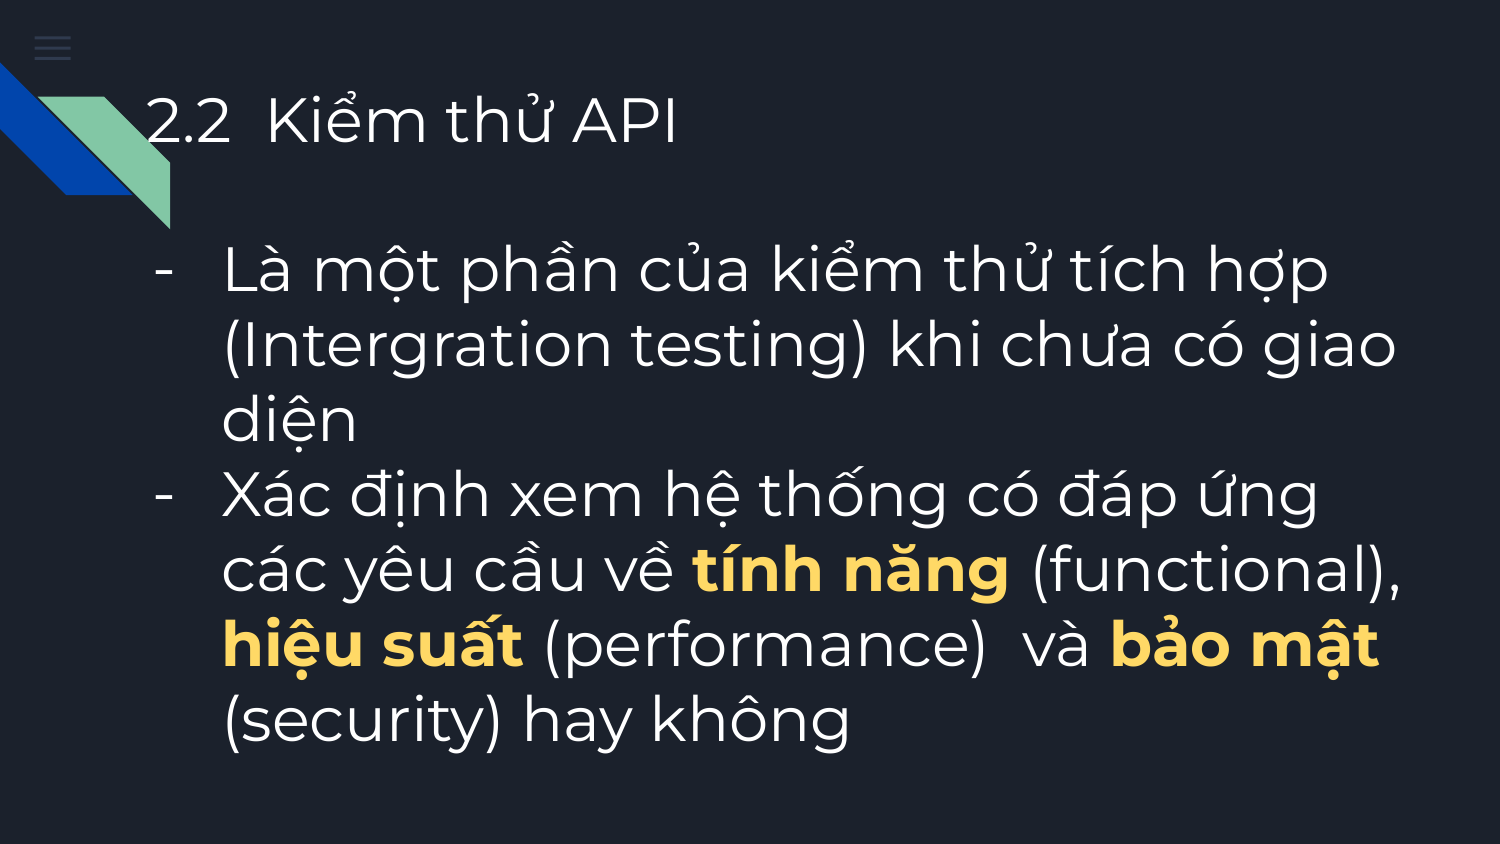

# 2.2  Kiểm thử API

Là một phần của kiểm thử tích hợp (Intergration testing) khi chưa có giao diện
Xác định xem hệ thống có đáp ứng các yêu cầu về tính năng (functional), hiệu suất (performance)  và bảo mật (security) hay không